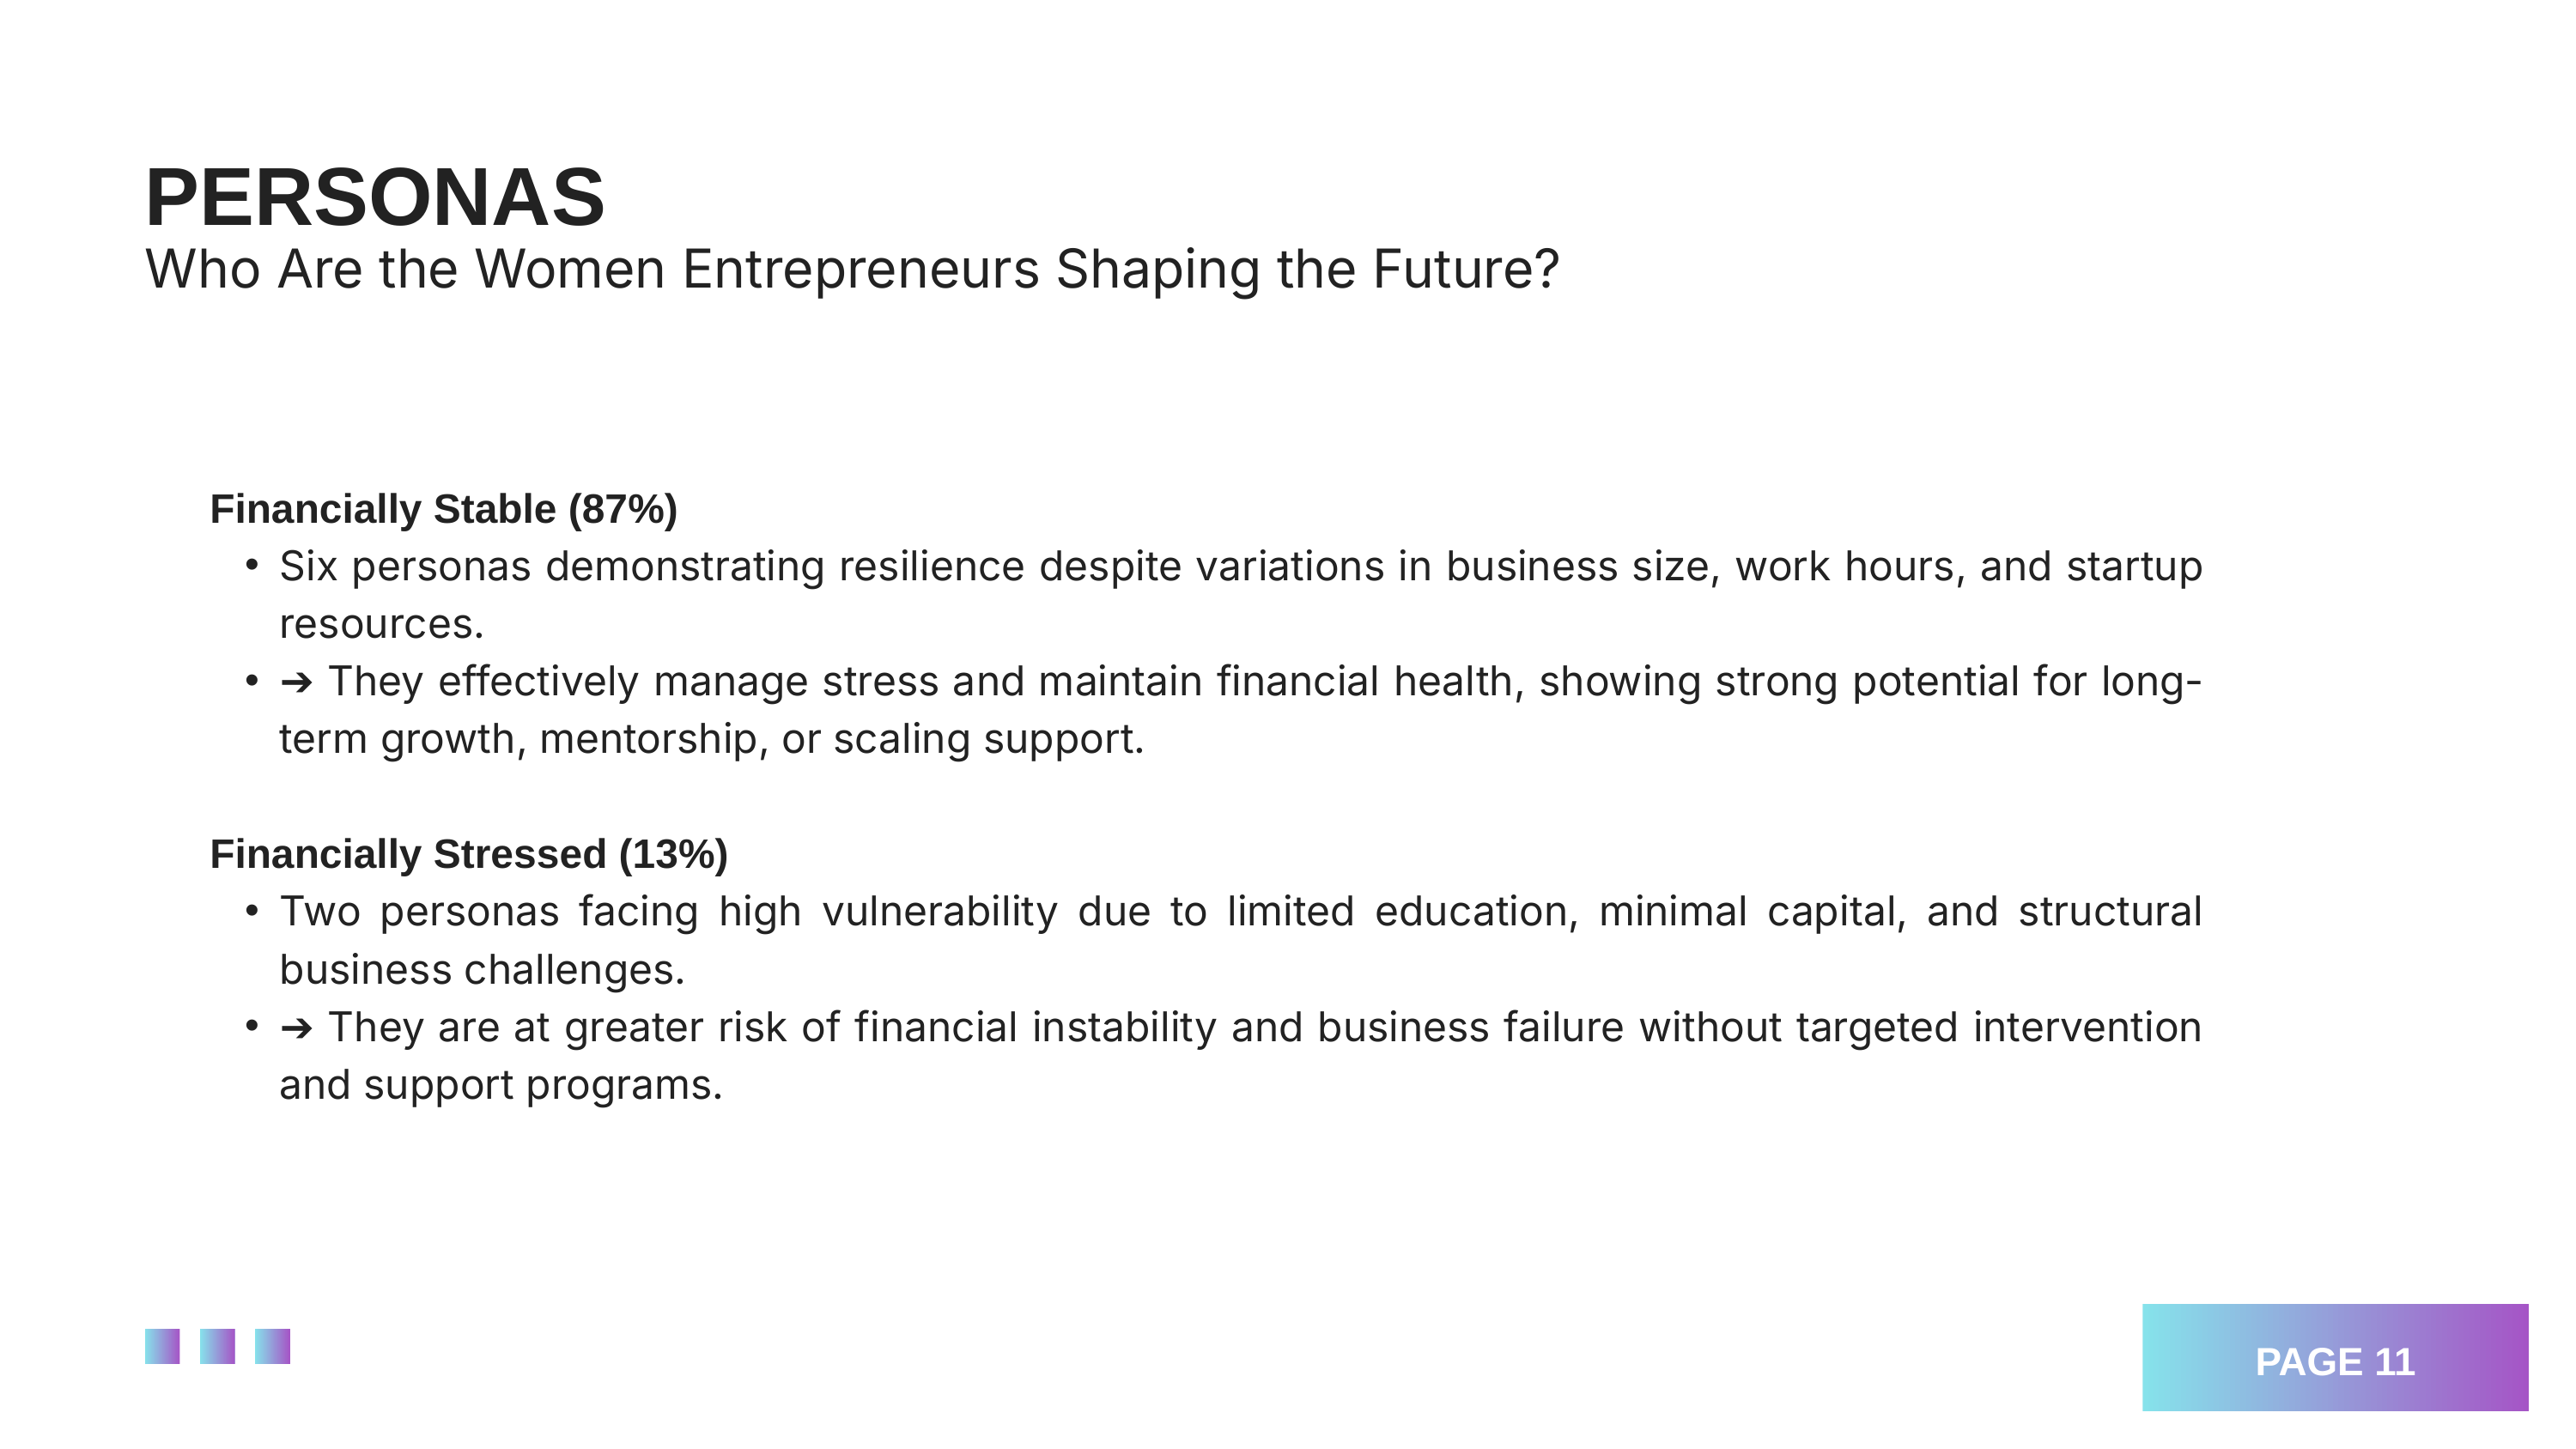

PERSONAS
Who Are the Women Entrepreneurs Shaping the Future?
Financially Stable (87%)
Six personas demonstrating resilience despite variations in business size, work hours, and startup resources.
➔ They effectively manage stress and maintain financial health, showing strong potential for long-term growth, mentorship, or scaling support.

Financially Stressed (13%)
Two personas facing high vulnerability due to limited education, minimal capital, and structural business challenges.
➔ They are at greater risk of financial instability and business failure without targeted intervention and support programs.

PAGE 11